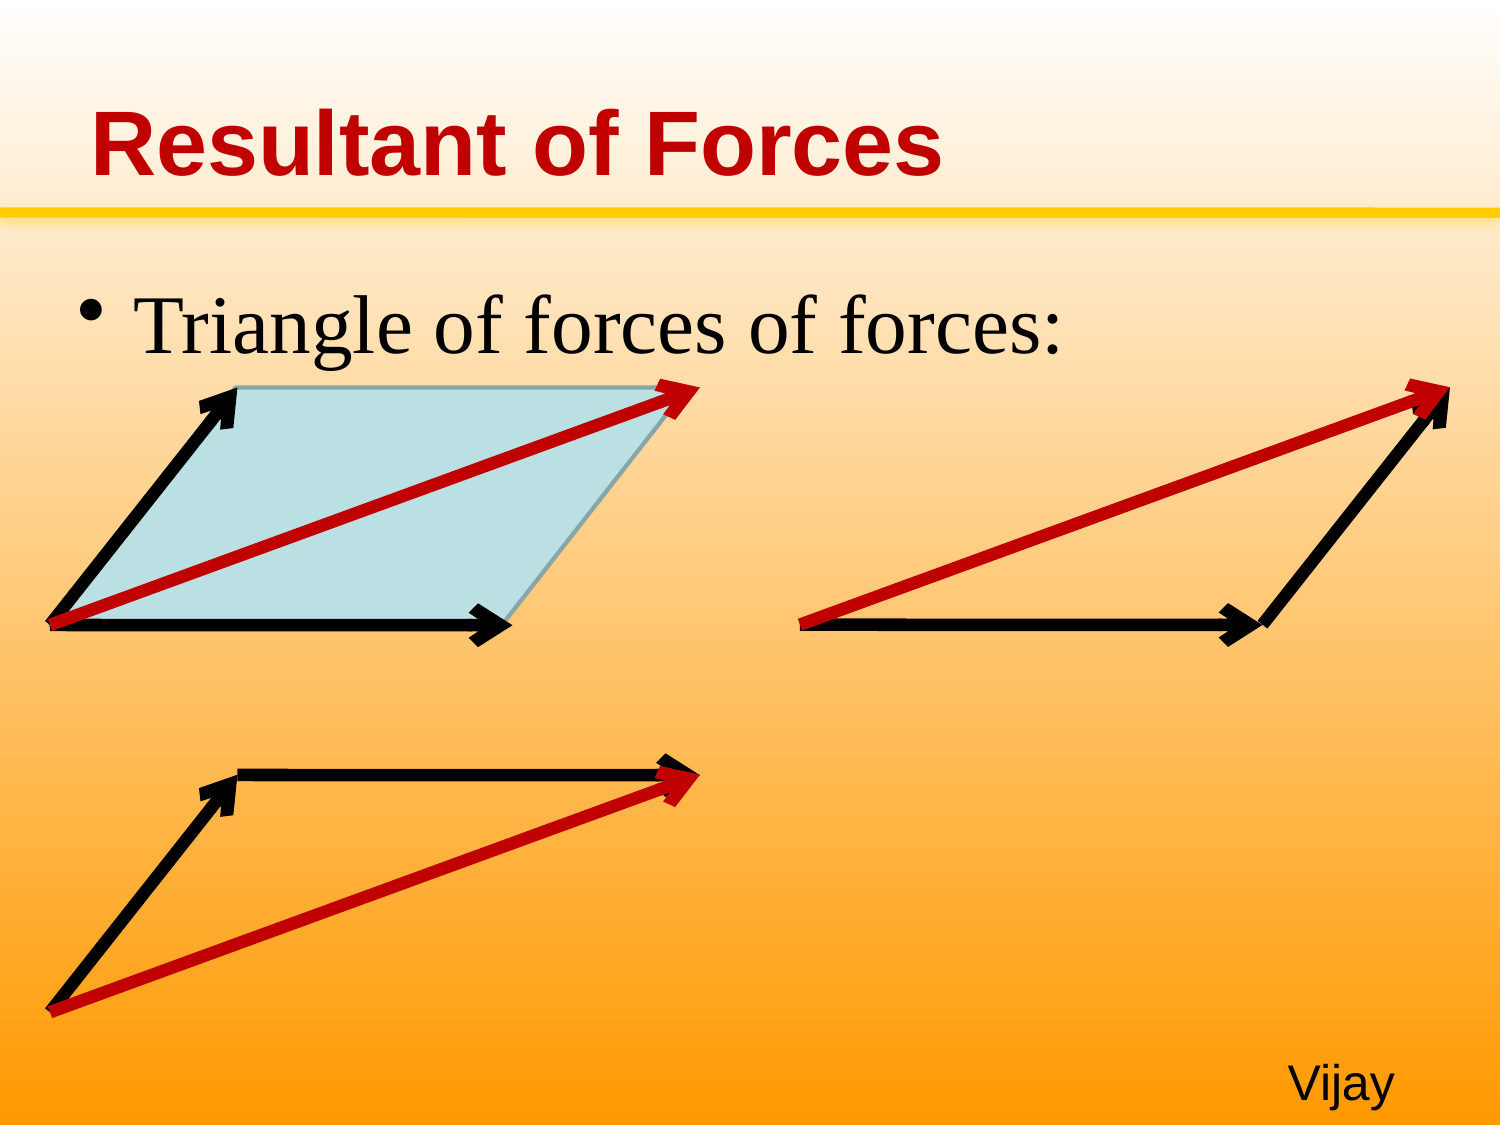

# Resultant of Forces
Triangle of forces of forces: